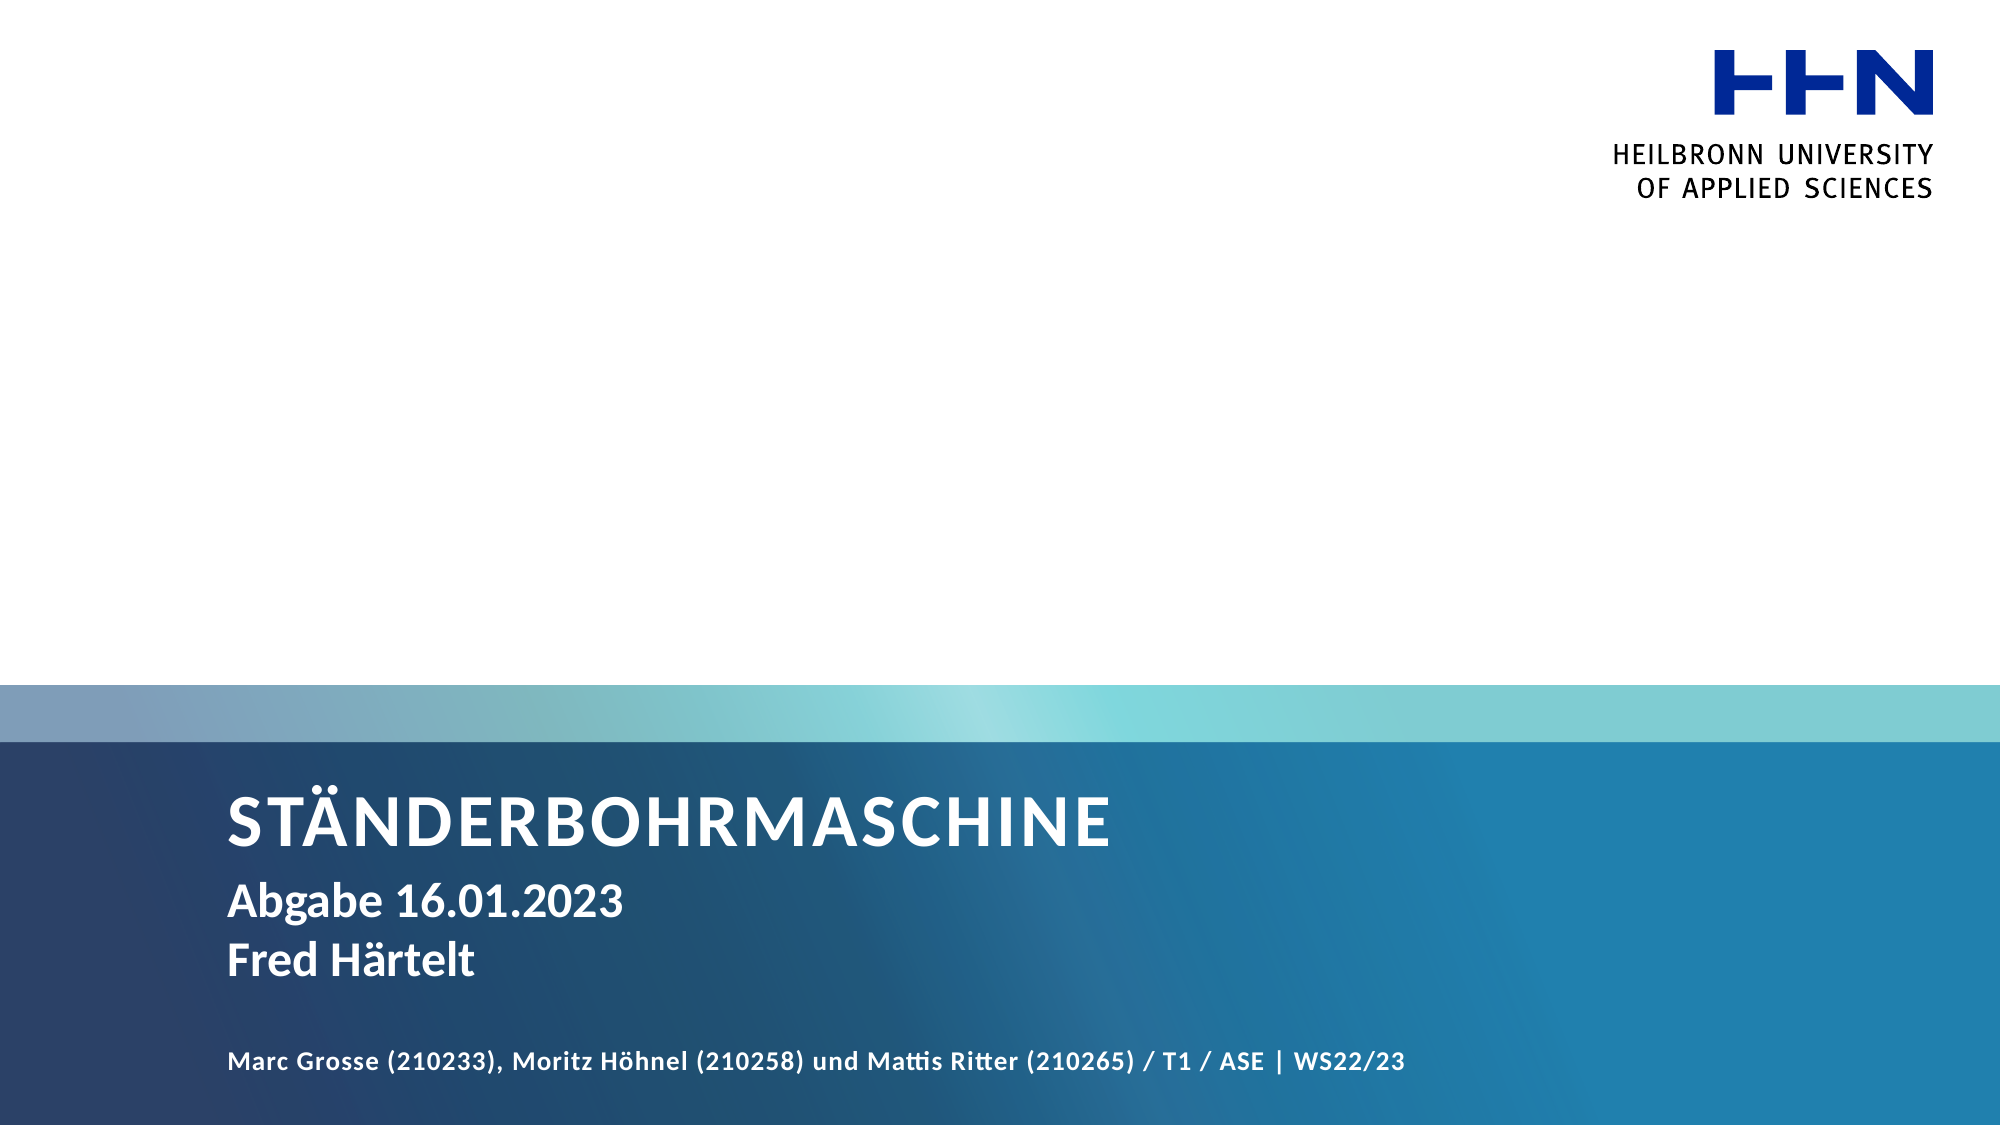

# StÄnderbohrmaschine

Abgabe 16.01.2023
Fred Härtelt
Marc Grosse (210233), Moritz Höhnel (210258) und Mattis Ritter (210265) / T1 / ASE | WS22/23